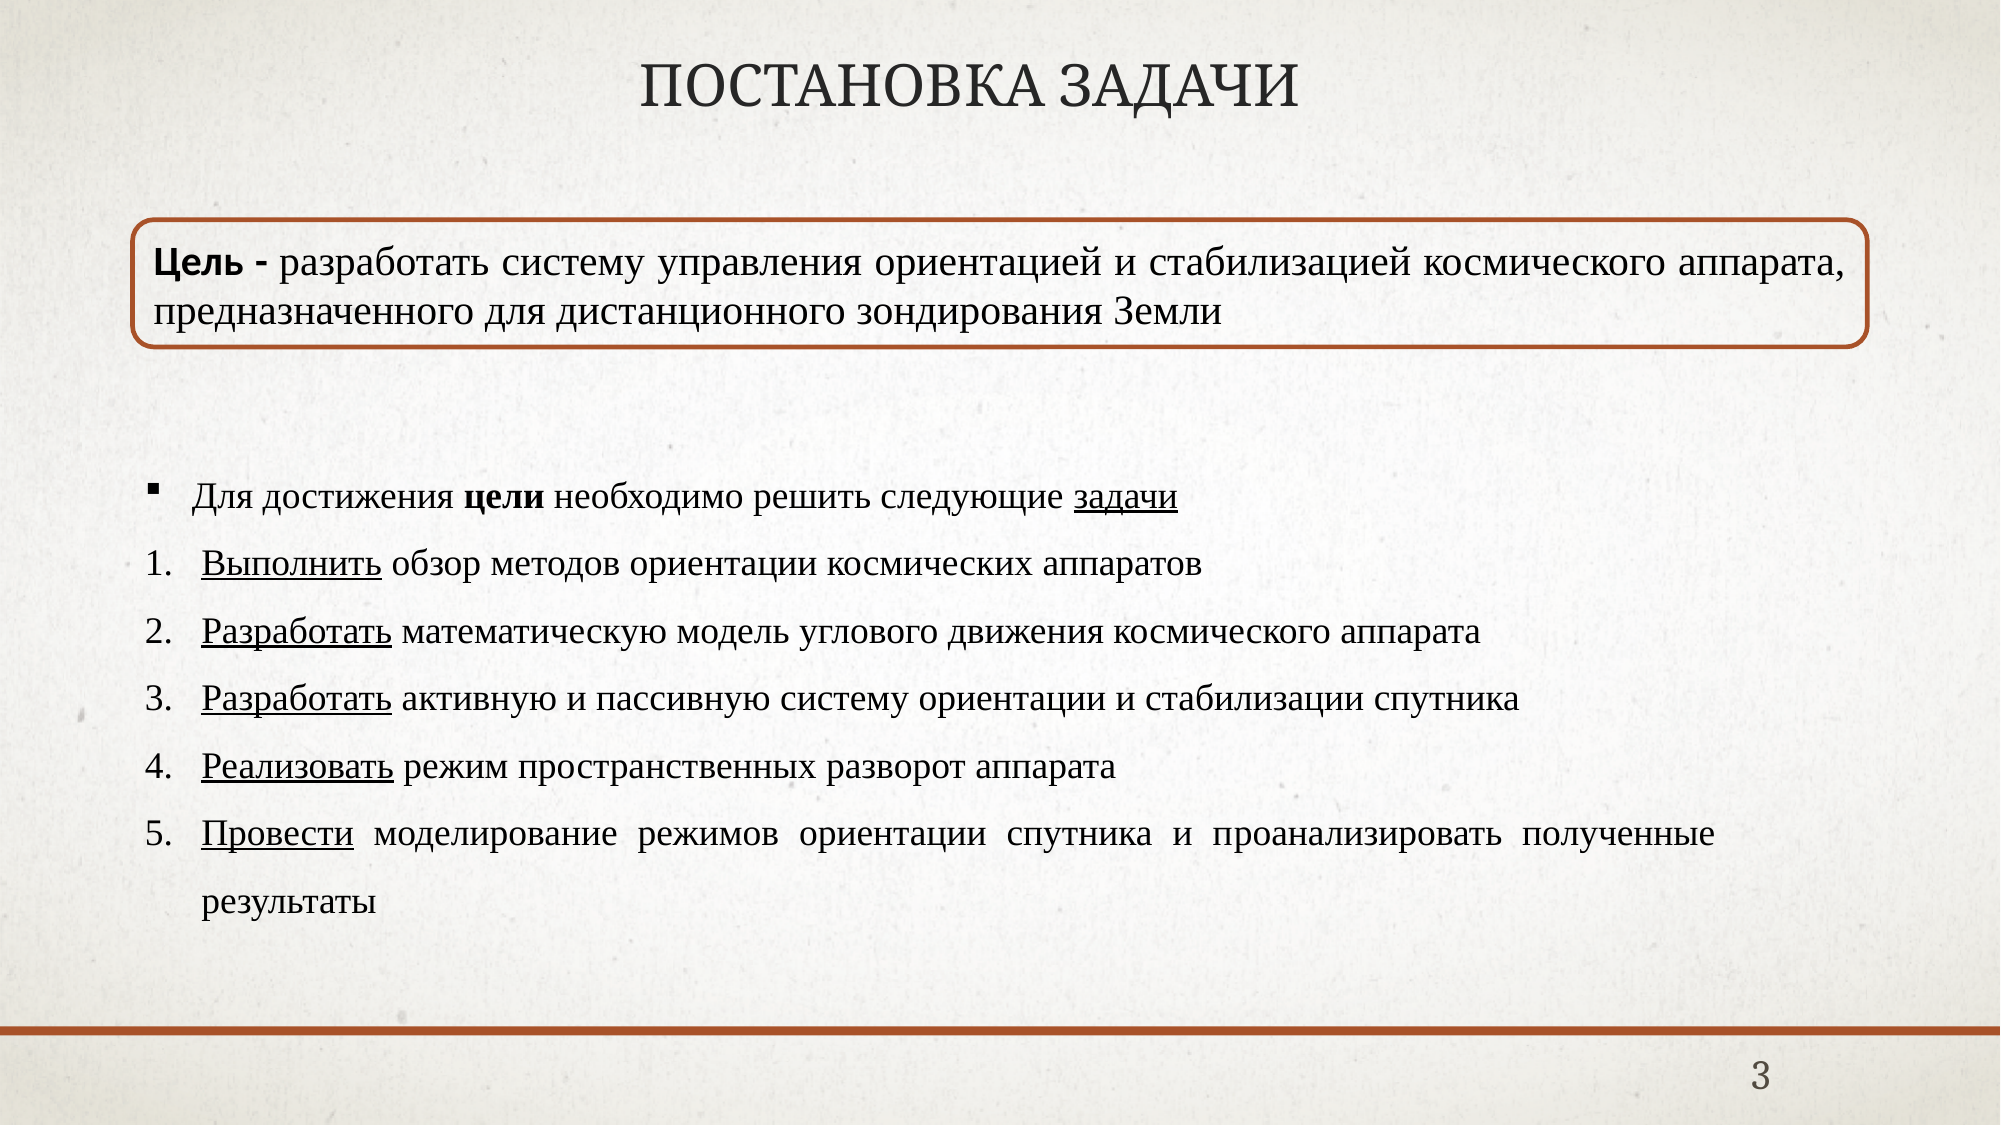

ПОСТАНОВКА ЗАДАЧИ
Цель - разработать систему управления ориентацией и стабилизацией космического аппарата, предназначенного для дистанционного зондирования Земли
Для достижения цели необходимо решить следующие задачи
Выполнить обзор методов ориентации космических аппаратов
Разработать математическую модель углового движения космического аппарата
Разработать активную и пассивную систему ориентации и стабилизации спутника
Реализовать режим пространственных разворот аппарата
Провести моделирование режимов ориентации спутника и проанализировать полученные результаты
3